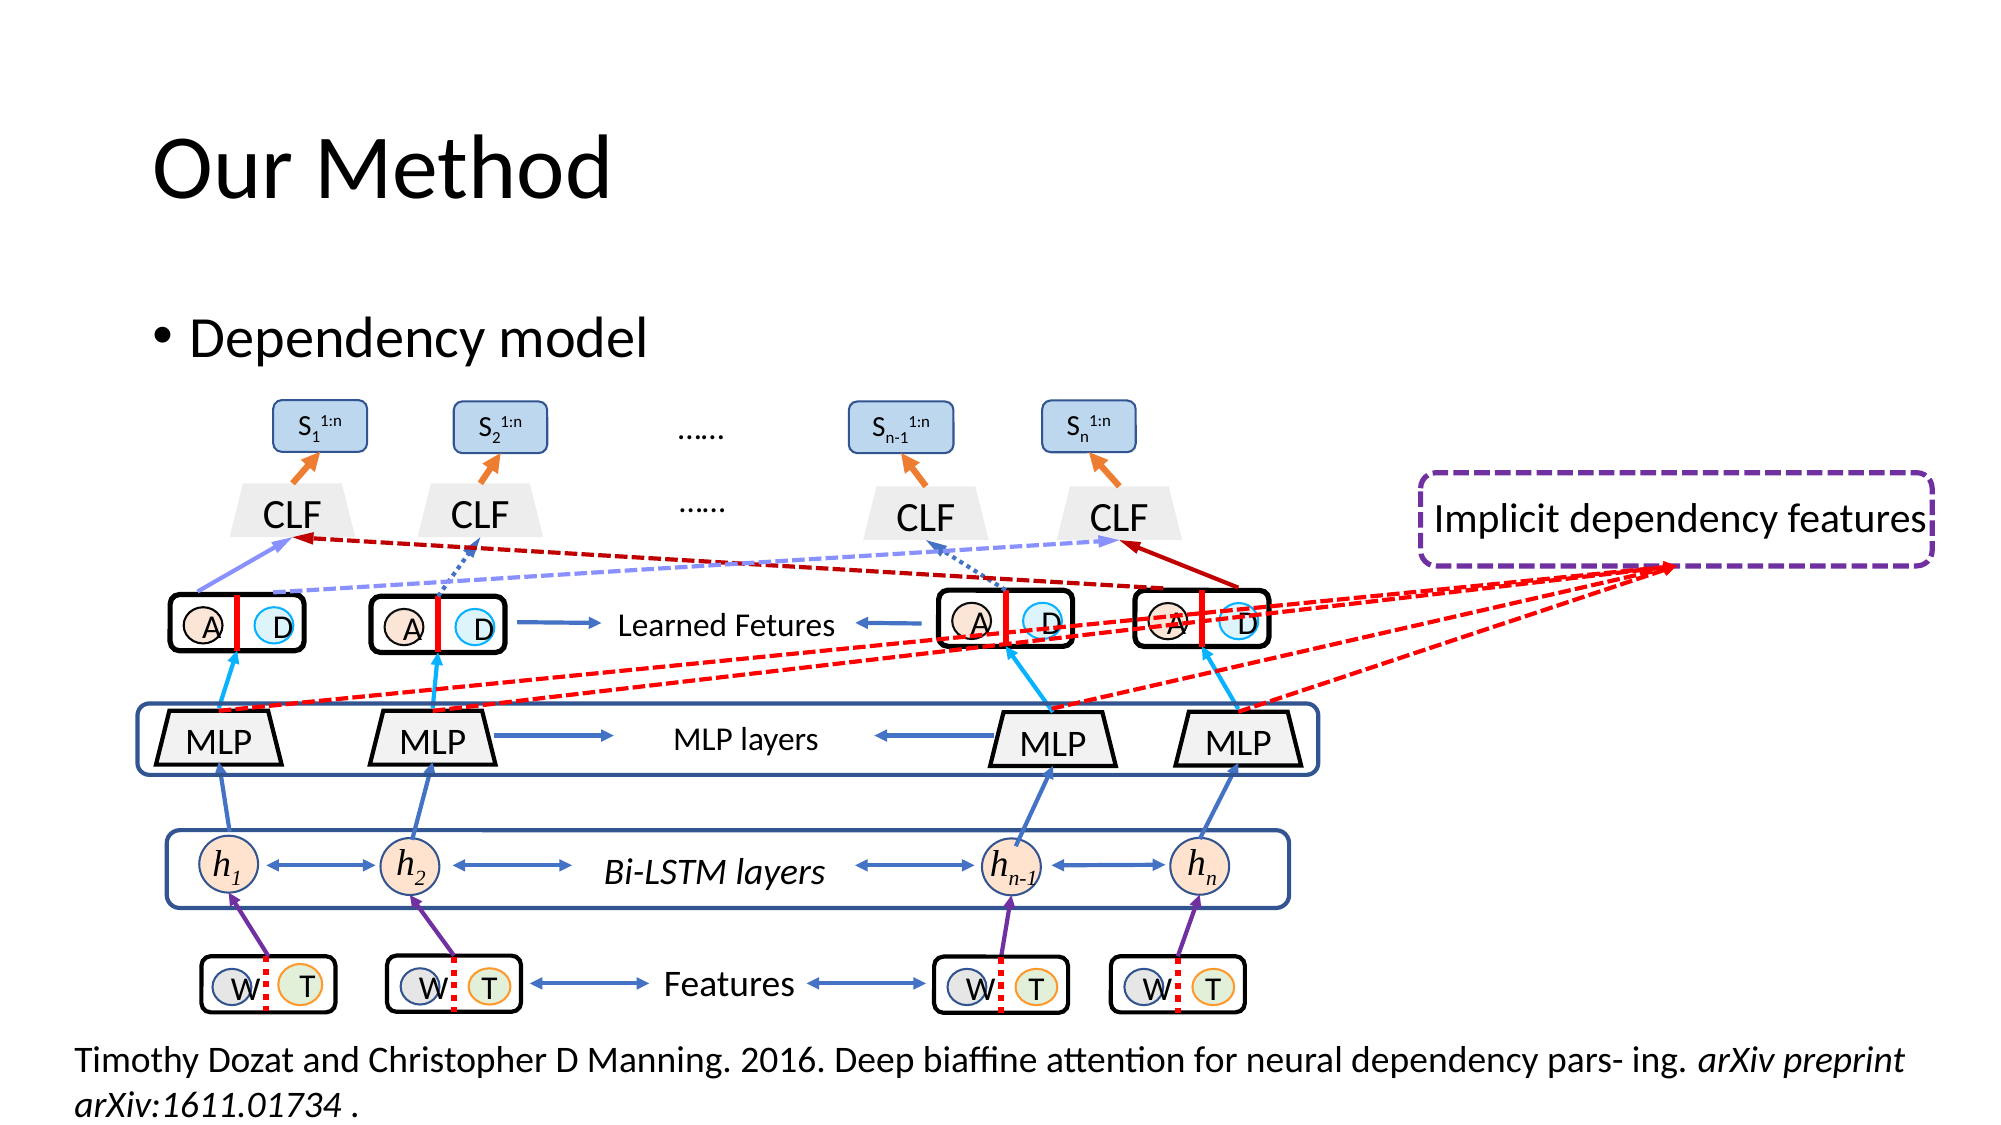

# Our Method
Dependency model
……
S11:n
Sn1:n
S21:n
Sn-11:n
……
CLF
CLF
CLF
CLF

A
D

A
D

A
D
Learned Fetures

A
D

MLP layers
MLP
MLP
MLP
MLP

h2
hn
h1
hn-1

Bi-LSTM layers
Features

W
T

T
W

W
T

W
T

Implicit dependency features
Timothy Dozat and Christopher D Manning. 2016. Deep biaffine attention for neural dependency pars- ing. arXiv preprint arXiv:1611.01734 .